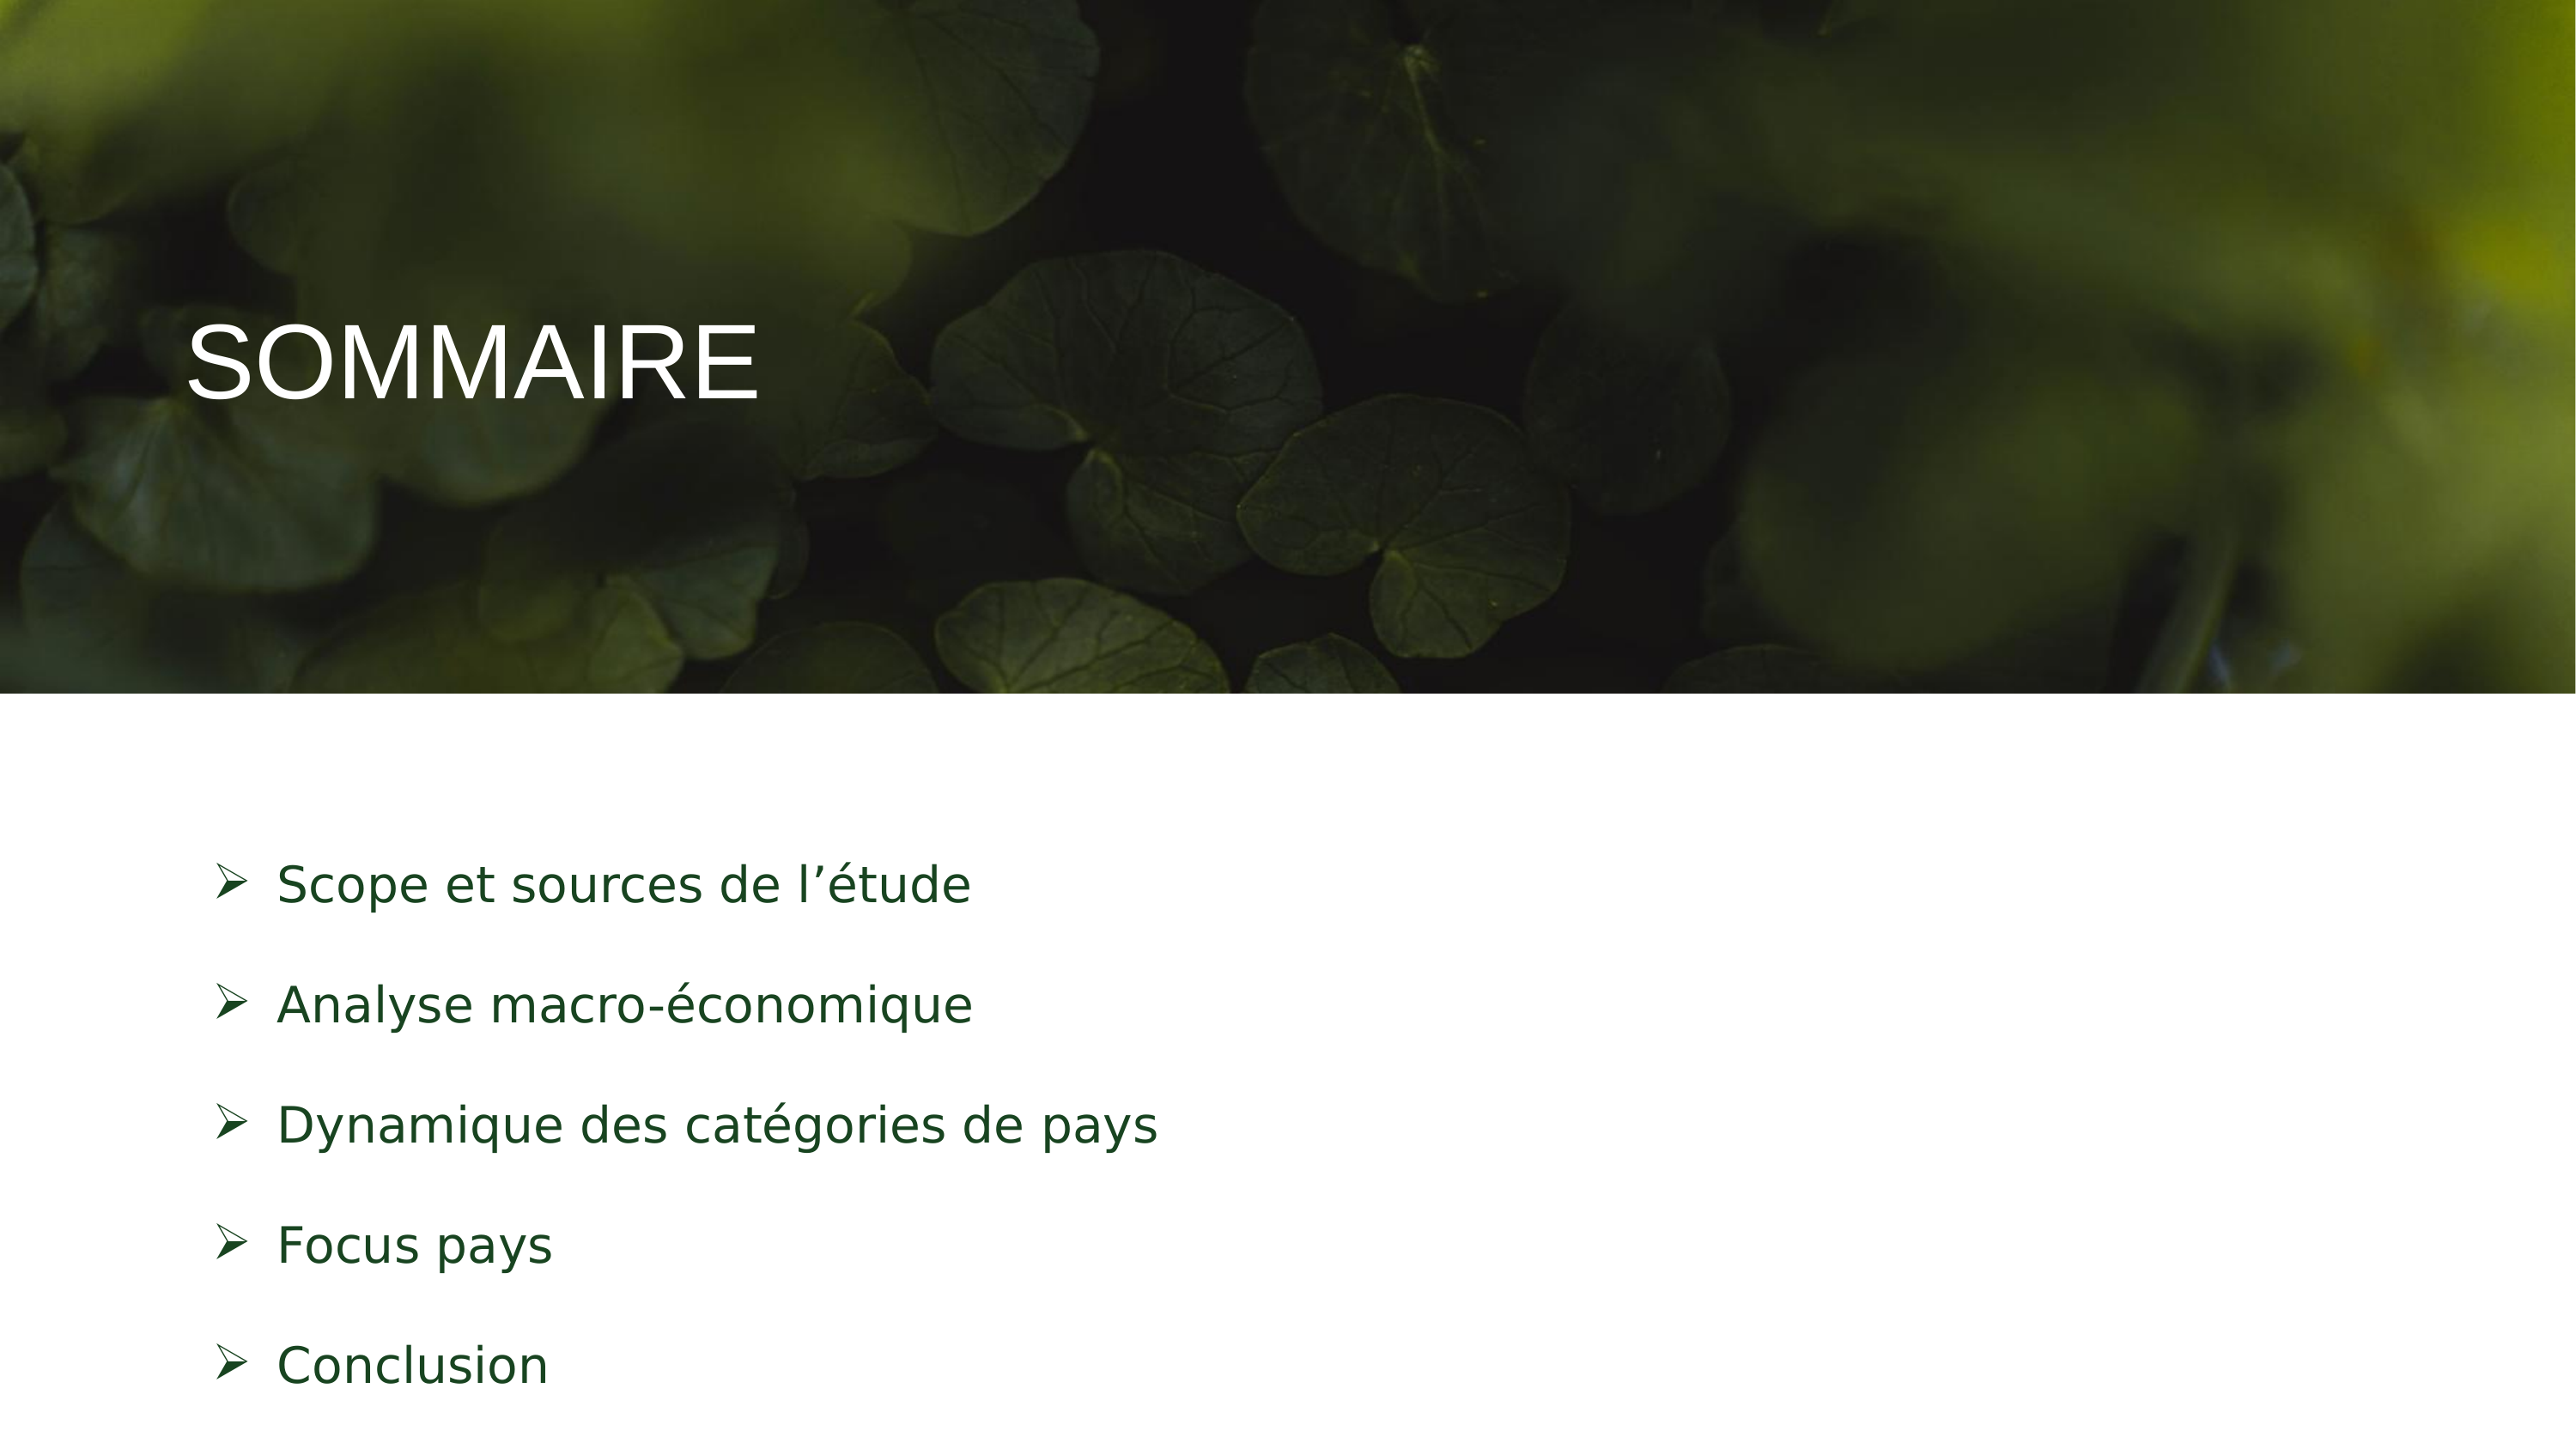

SOMMAIRE
Scope et sources de l’étude
Analyse macro-économique
Dynamique des catégories de pays
Focus pays
Conclusion